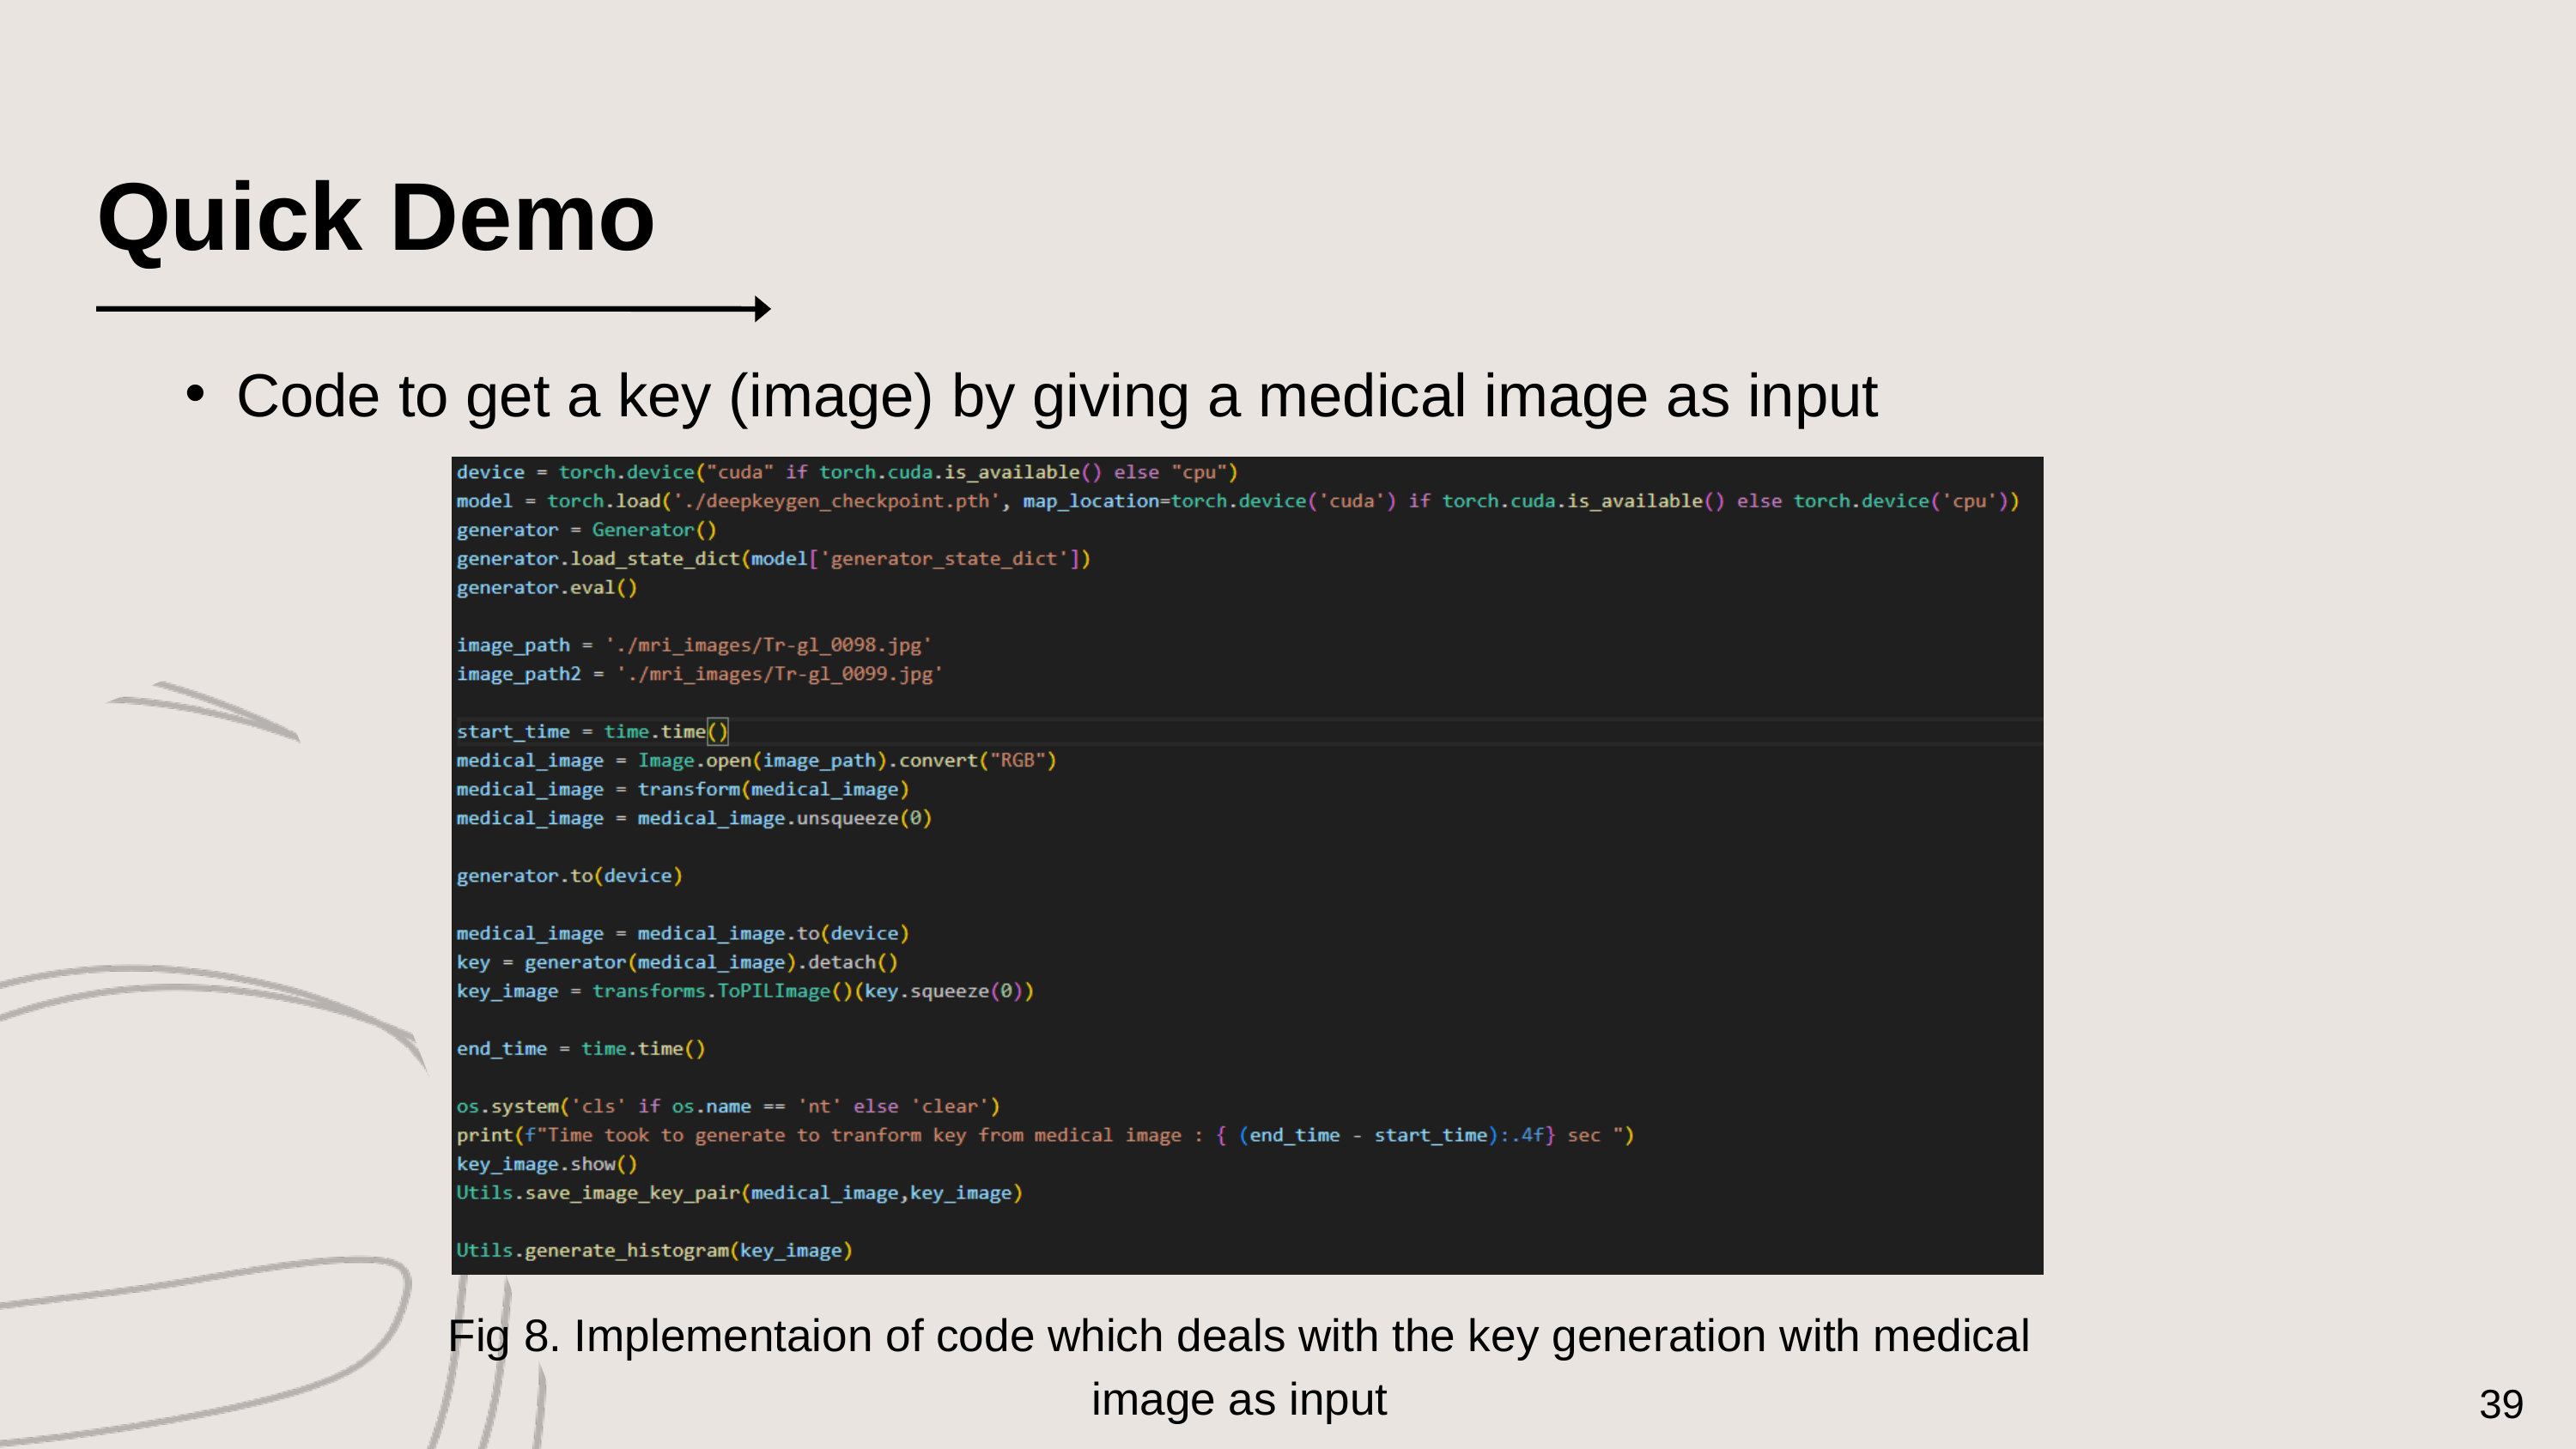

Quick Demo

Code to get a key (image) by giving a medical image as input

Fig 8. Implementaion of code which deals with the key generation with medical image as input
39